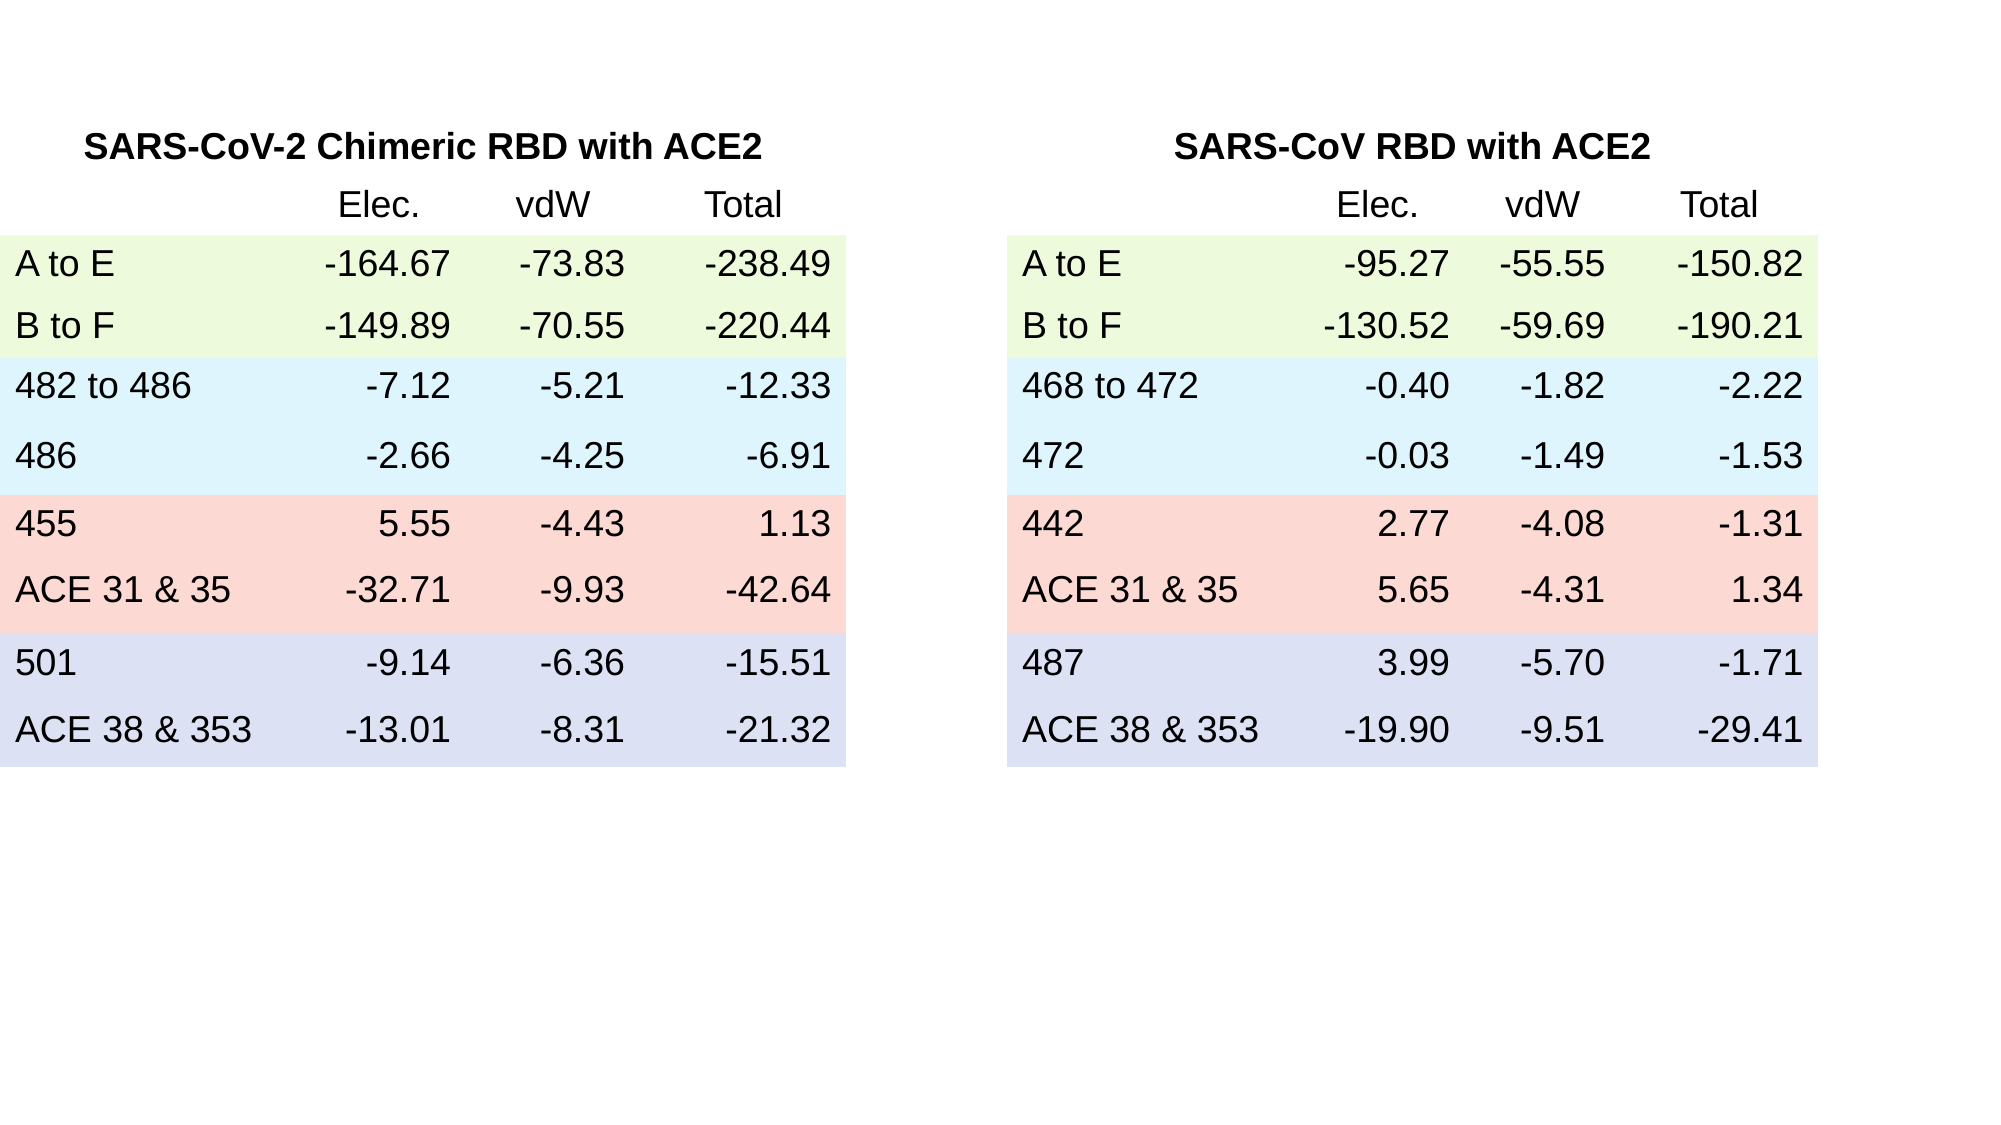

| SARS-CoV-2 Chimeric RBD with ACE2 |  |  |  |  | SARS-CoV RBD with ACE2 |  |  |  |
| --- | --- | --- | --- | --- | --- | --- | --- | --- |
|  | Elec. | vdW | Total |  |  | Elec. | vdW | Total |
| A to E | -164.67 | -73.83 | -238.49 |  | A to E | -95.27 | -55.55 | -150.82 |
| B to F | -149.89 | -70.55 | -220.44 |  | B to F | -130.52 | -59.69 | -190.21 |
| 482 to 486 | -7.12 | -5.21 | -12.33 |  | 468 to 472 | -0.40 | -1.82 | -2.22 |
| 486 | -2.66 | -4.25 | -6.91 |  | 472 | -0.03 | -1.49 | -1.53 |
| 455 | 5.55 | -4.43 | 1.13 |  | 442 | 2.77 | -4.08 | -1.31 |
| ACE 31 & 35 | -32.71 | -9.93 | -42.64 |  | ACE 31 & 35 | 5.65 | -4.31 | 1.34 |
| 501 | -9.14 | -6.36 | -15.51 |  | 487 | 3.99 | -5.70 | -1.71 |
| ACE 38 & 353 | -13.01 | -8.31 | -21.32 |  | ACE 38 & 353 | -19.90 | -9.51 | -29.41 |